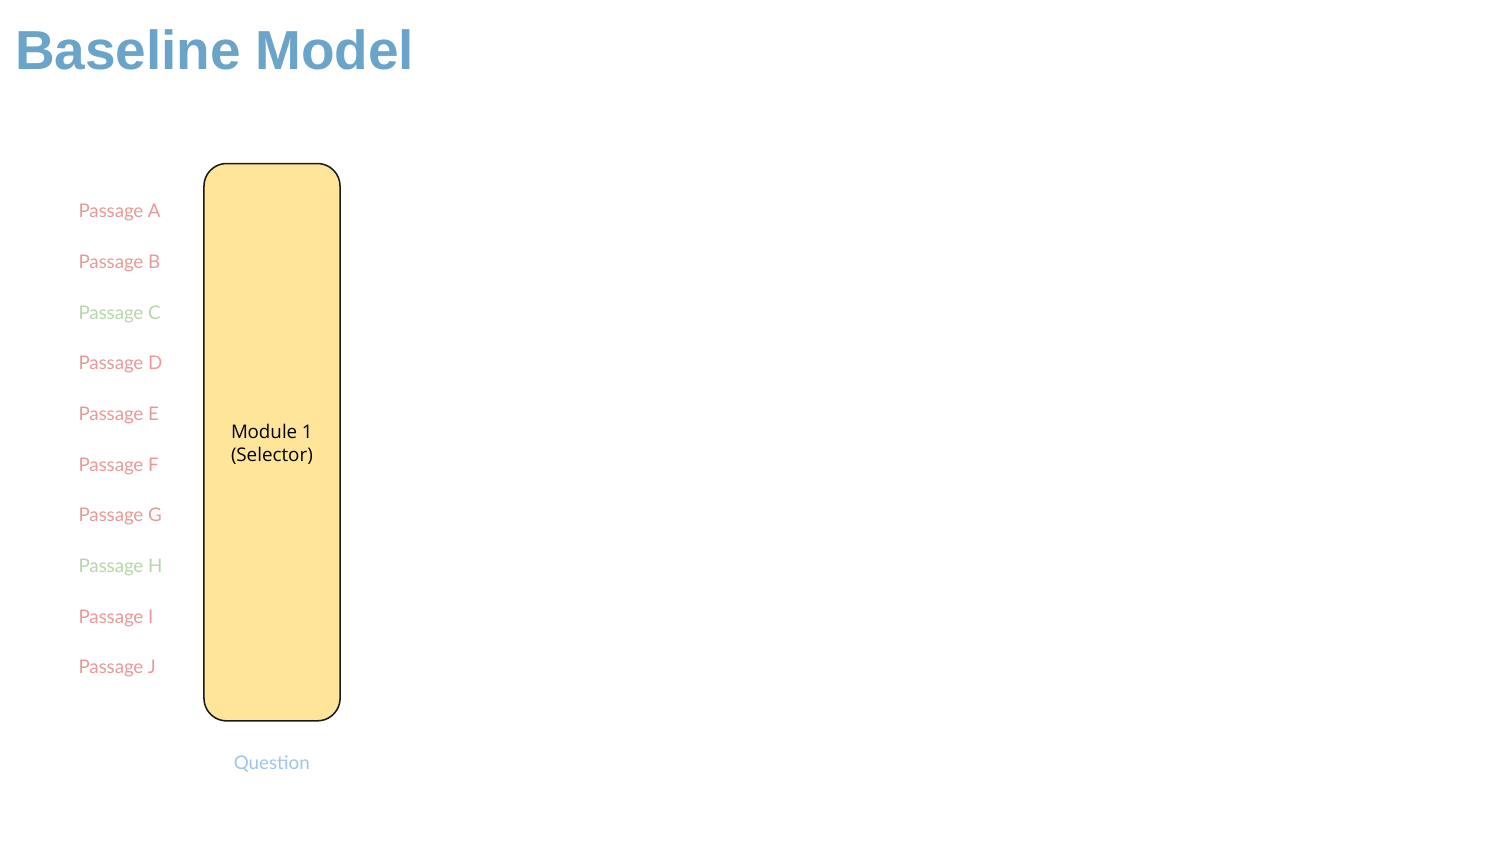

# Baseline Model
Module 1
(Selector)
Passage A
Passage B
Passage C
Passage D
Passage E
Passage F
Passage G
Passage H
Passage I
Passage J
Question